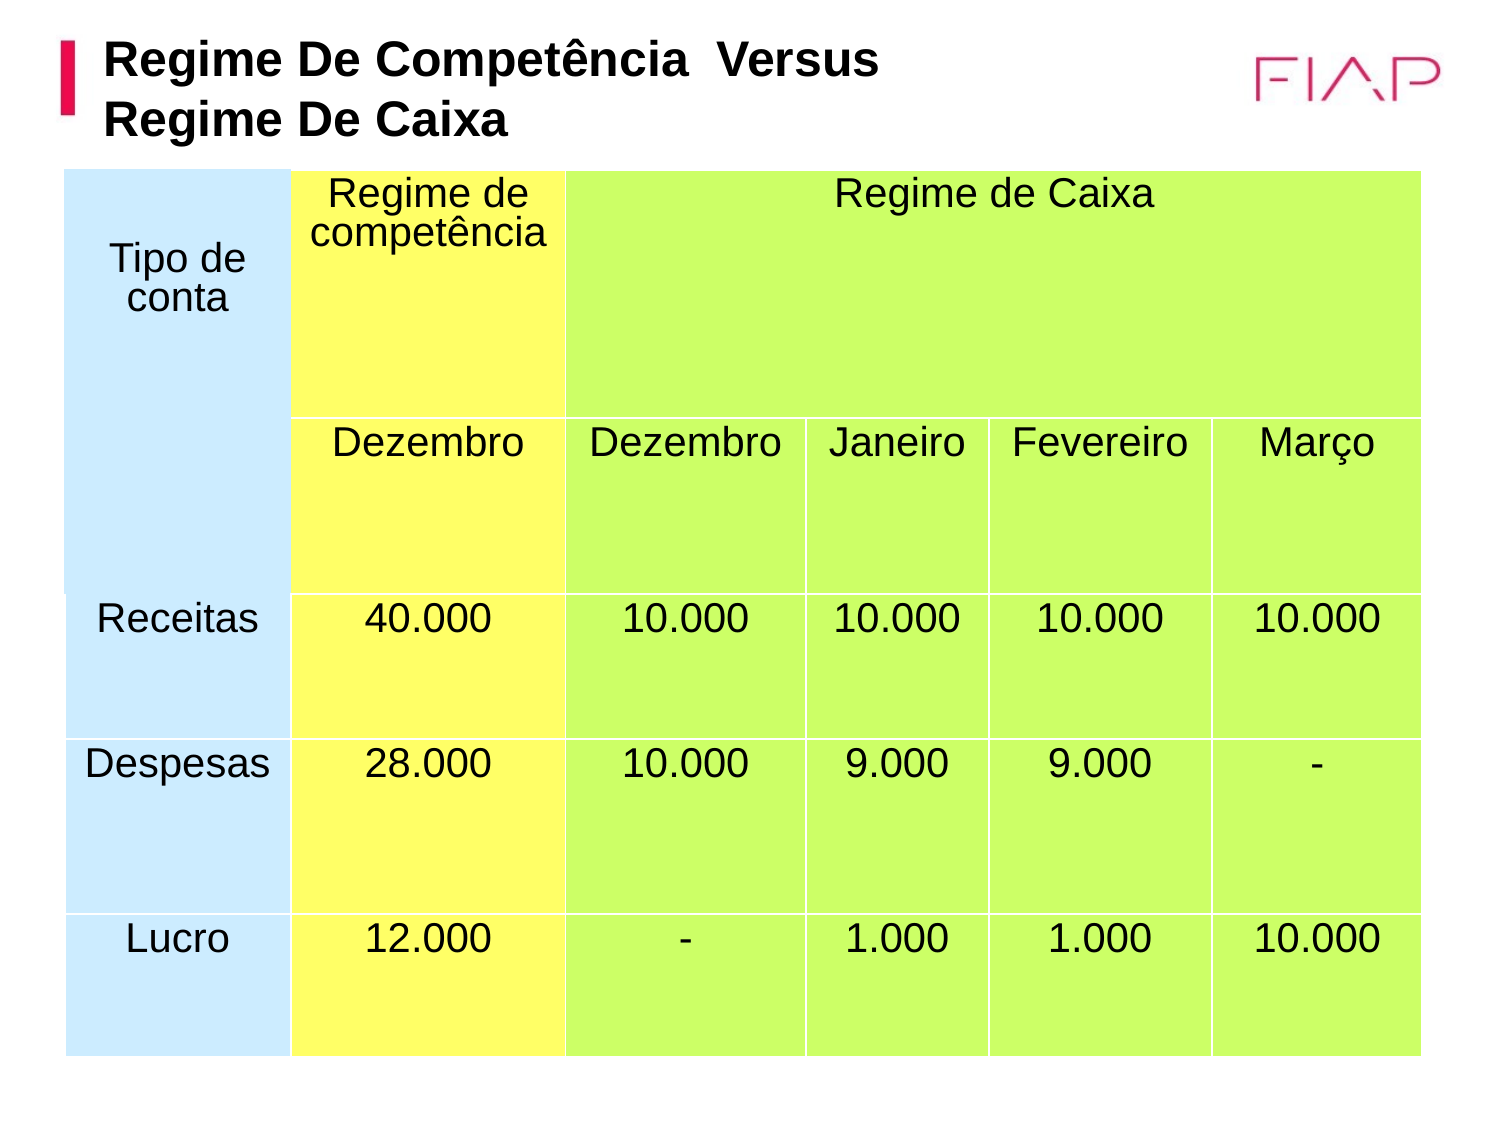

Regime De Competência  Versus
Regime De Caixa
| Tipo de conta | Regime de competência | Regime de Caixa |  |  |  |
| --- | --- | --- | --- | --- | --- |
|  | Dezembro | Dezembro | Janeiro | Fevereiro | Março |
| Receitas | 40.000 | 10.000 | 10.000 | 10.000 | 10.000 |
| Despesas | 28.000 | 10.000 | 9.000 | 9.000 | - |
| Lucro | 12.000 | - | 1.000 | 1.000 | 10.000 |